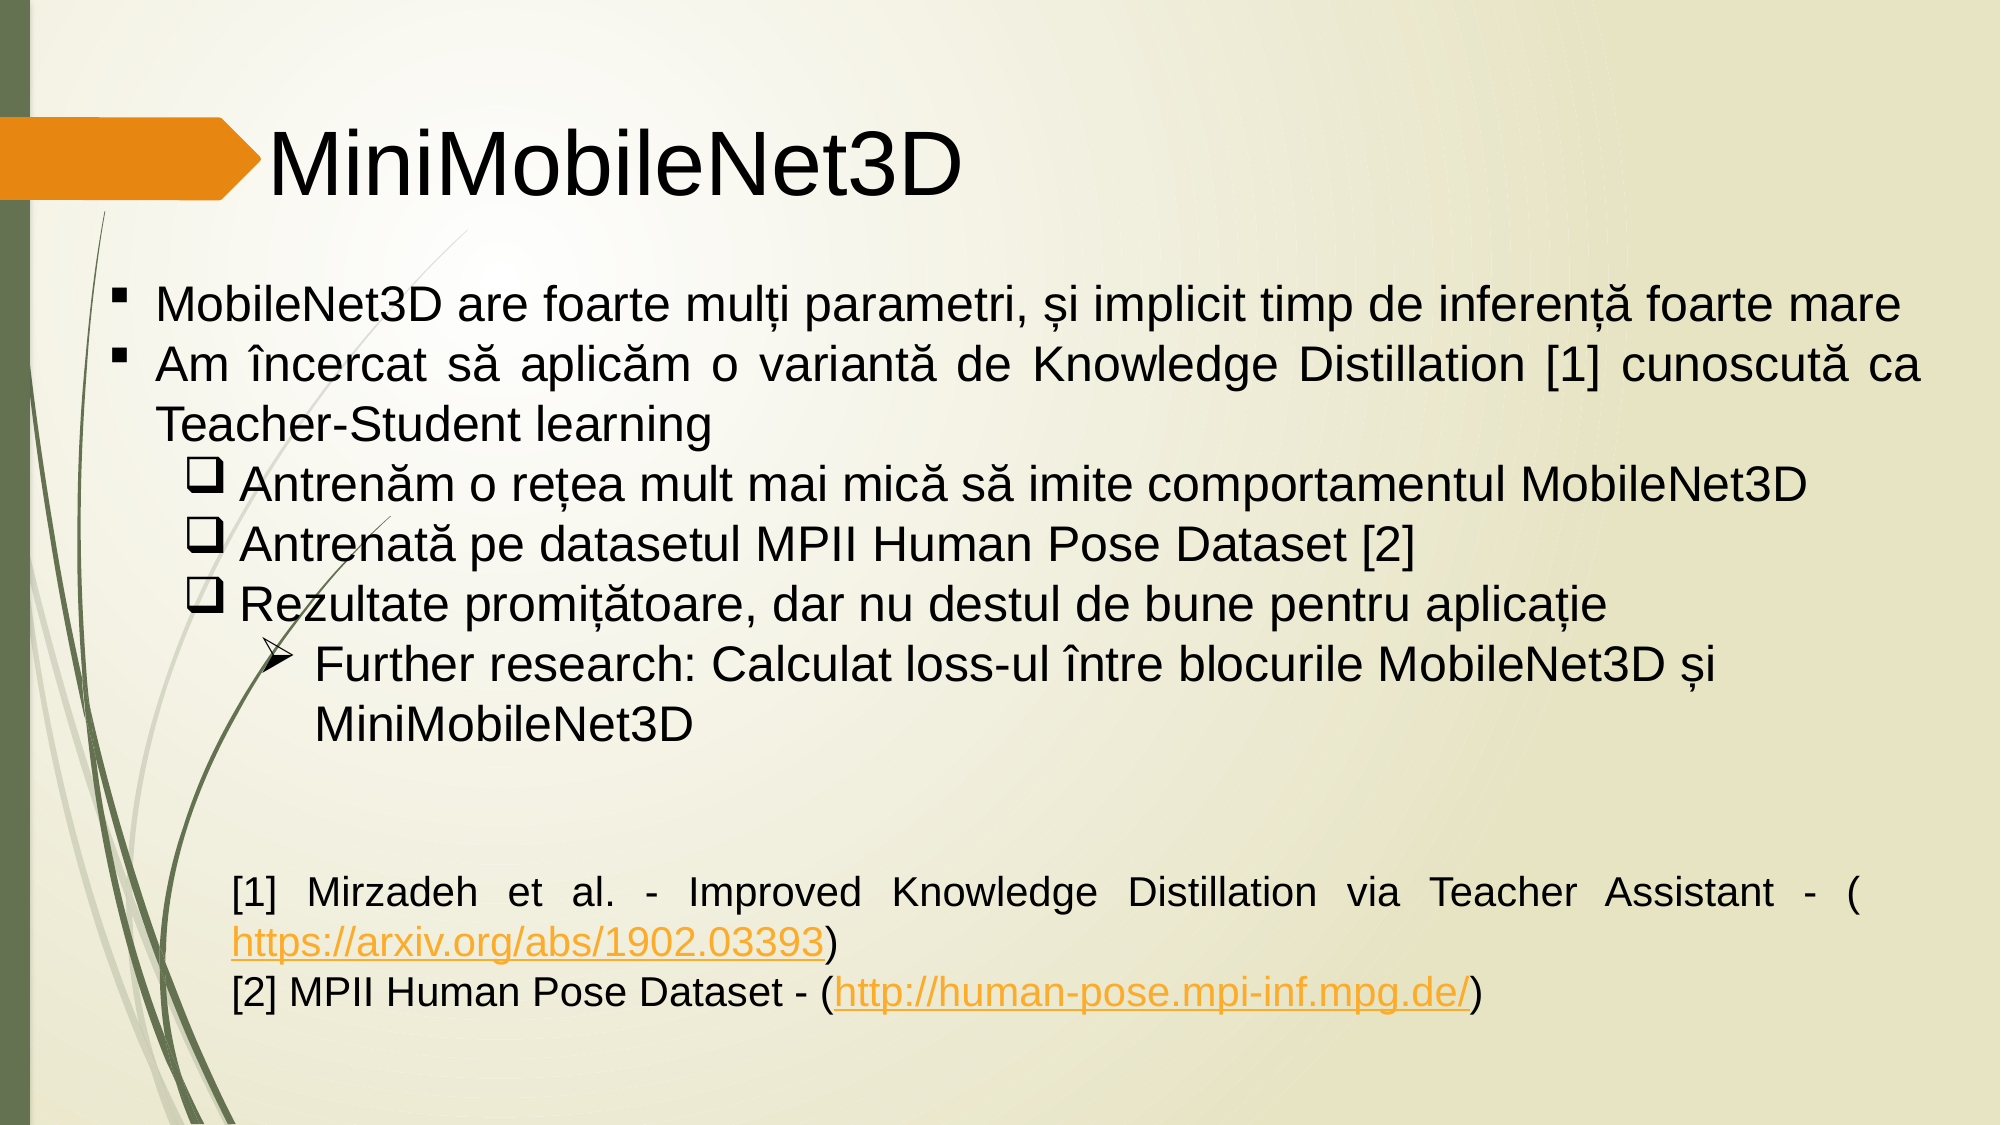

MiniMobileNet3D
MobileNet3D are foarte mulți parametri, și implicit timp de inferență foarte mare
Am încercat să aplicăm o variantă de Knowledge Distillation [1] cunoscută ca Teacher-Student learning
Antrenăm o rețea mult mai mică să imite comportamentul MobileNet3D
Antrenată pe datasetul MPII Human Pose Dataset [2]
Rezultate promițătoare, dar nu destul de bune pentru aplicație
Further research: Calculat loss-ul între blocurile MobileNet3D și MiniMobileNet3D
[1] Mirzadeh et al. - Improved Knowledge Distillation via Teacher Assistant - (https://arxiv.org/abs/1902.03393)
[2] MPII Human Pose Dataset - (http://human-pose.mpi-inf.mpg.de/)